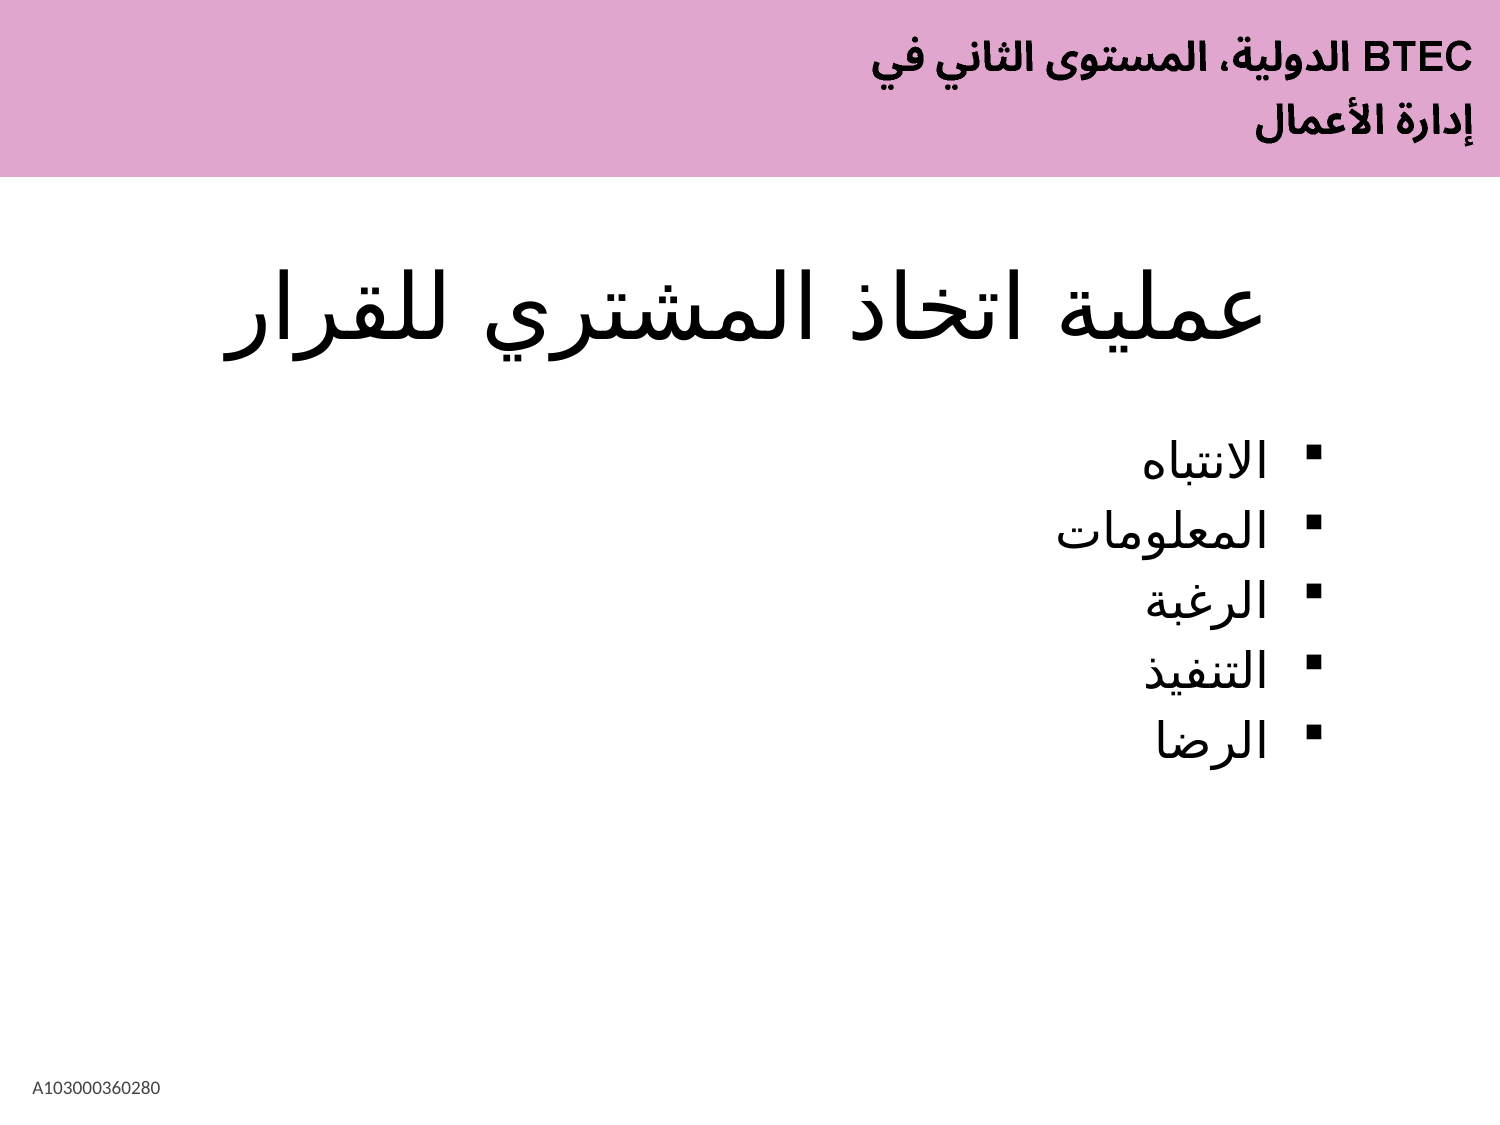

# عملية اتخاذ المشتري للقرار
الانتباه
المعلومات
الرغبة
التنفيذ
الرضا
A103000360280